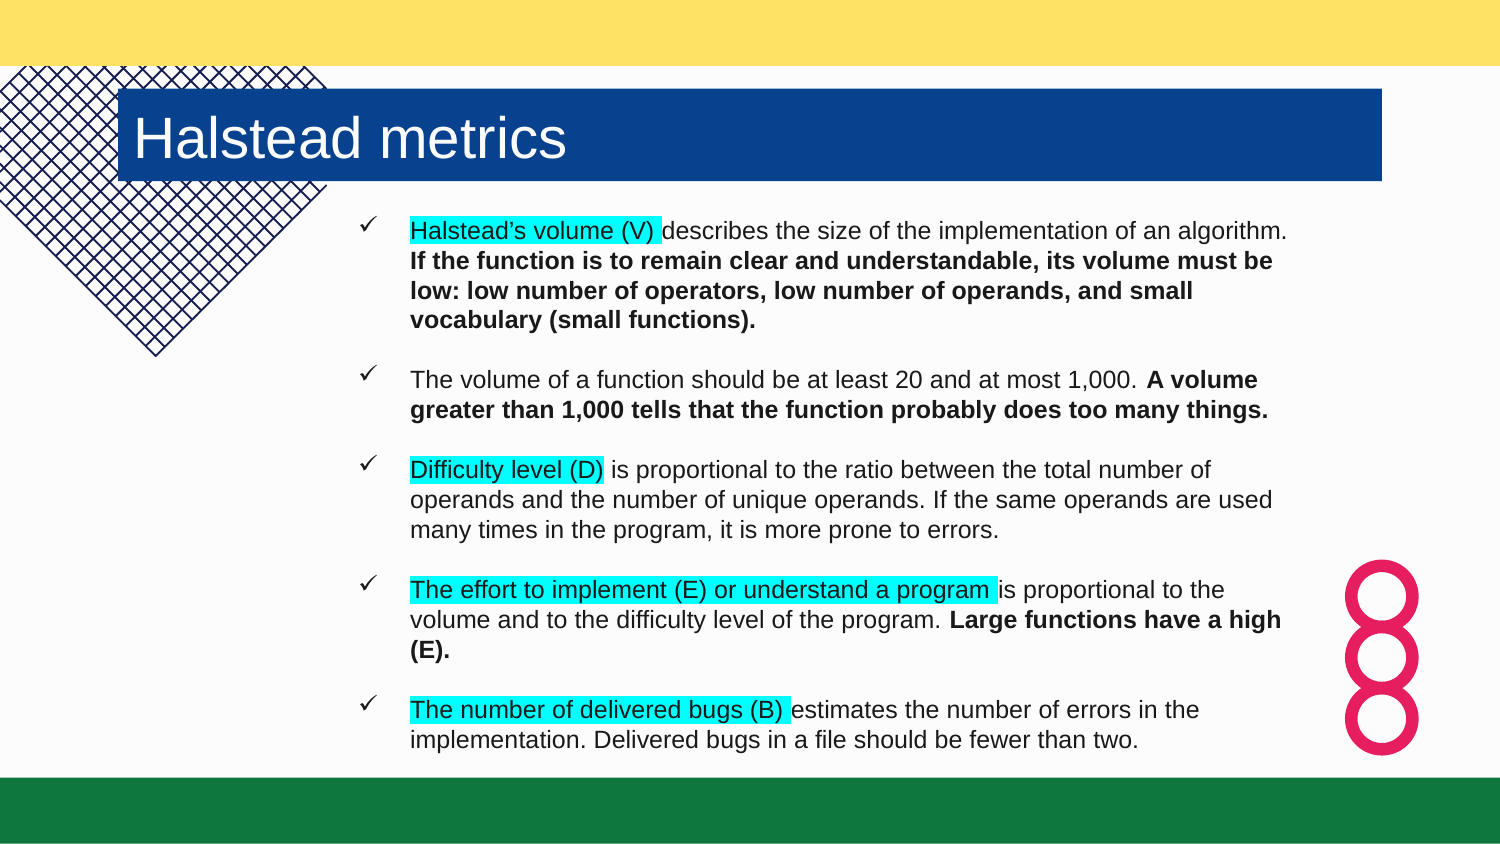

# Halstead metrics
Halstead’s volume (V) describes the size of the implementation of an algorithm. If the function is to remain clear and understandable, its volume must be low: low number of operators, low number of operands, and small vocabulary (small functions).

The volume of a function should be at least 20 and at most 1,000. A volume greater than 1,000 tells that the function probably does too many things.

Difficulty level (D) is proportional to the ratio between the total number of operands and the number of unique operands. If the same operands are used many times in the program, it is more prone to errors.

The effort to implement (E) or understand a program is proportional to the volume and to the difficulty level of the program. Large functions have a high (E).

The number of delivered bugs (B) estimates the number of errors in the implementation. Delivered bugs in a file should be fewer than two.